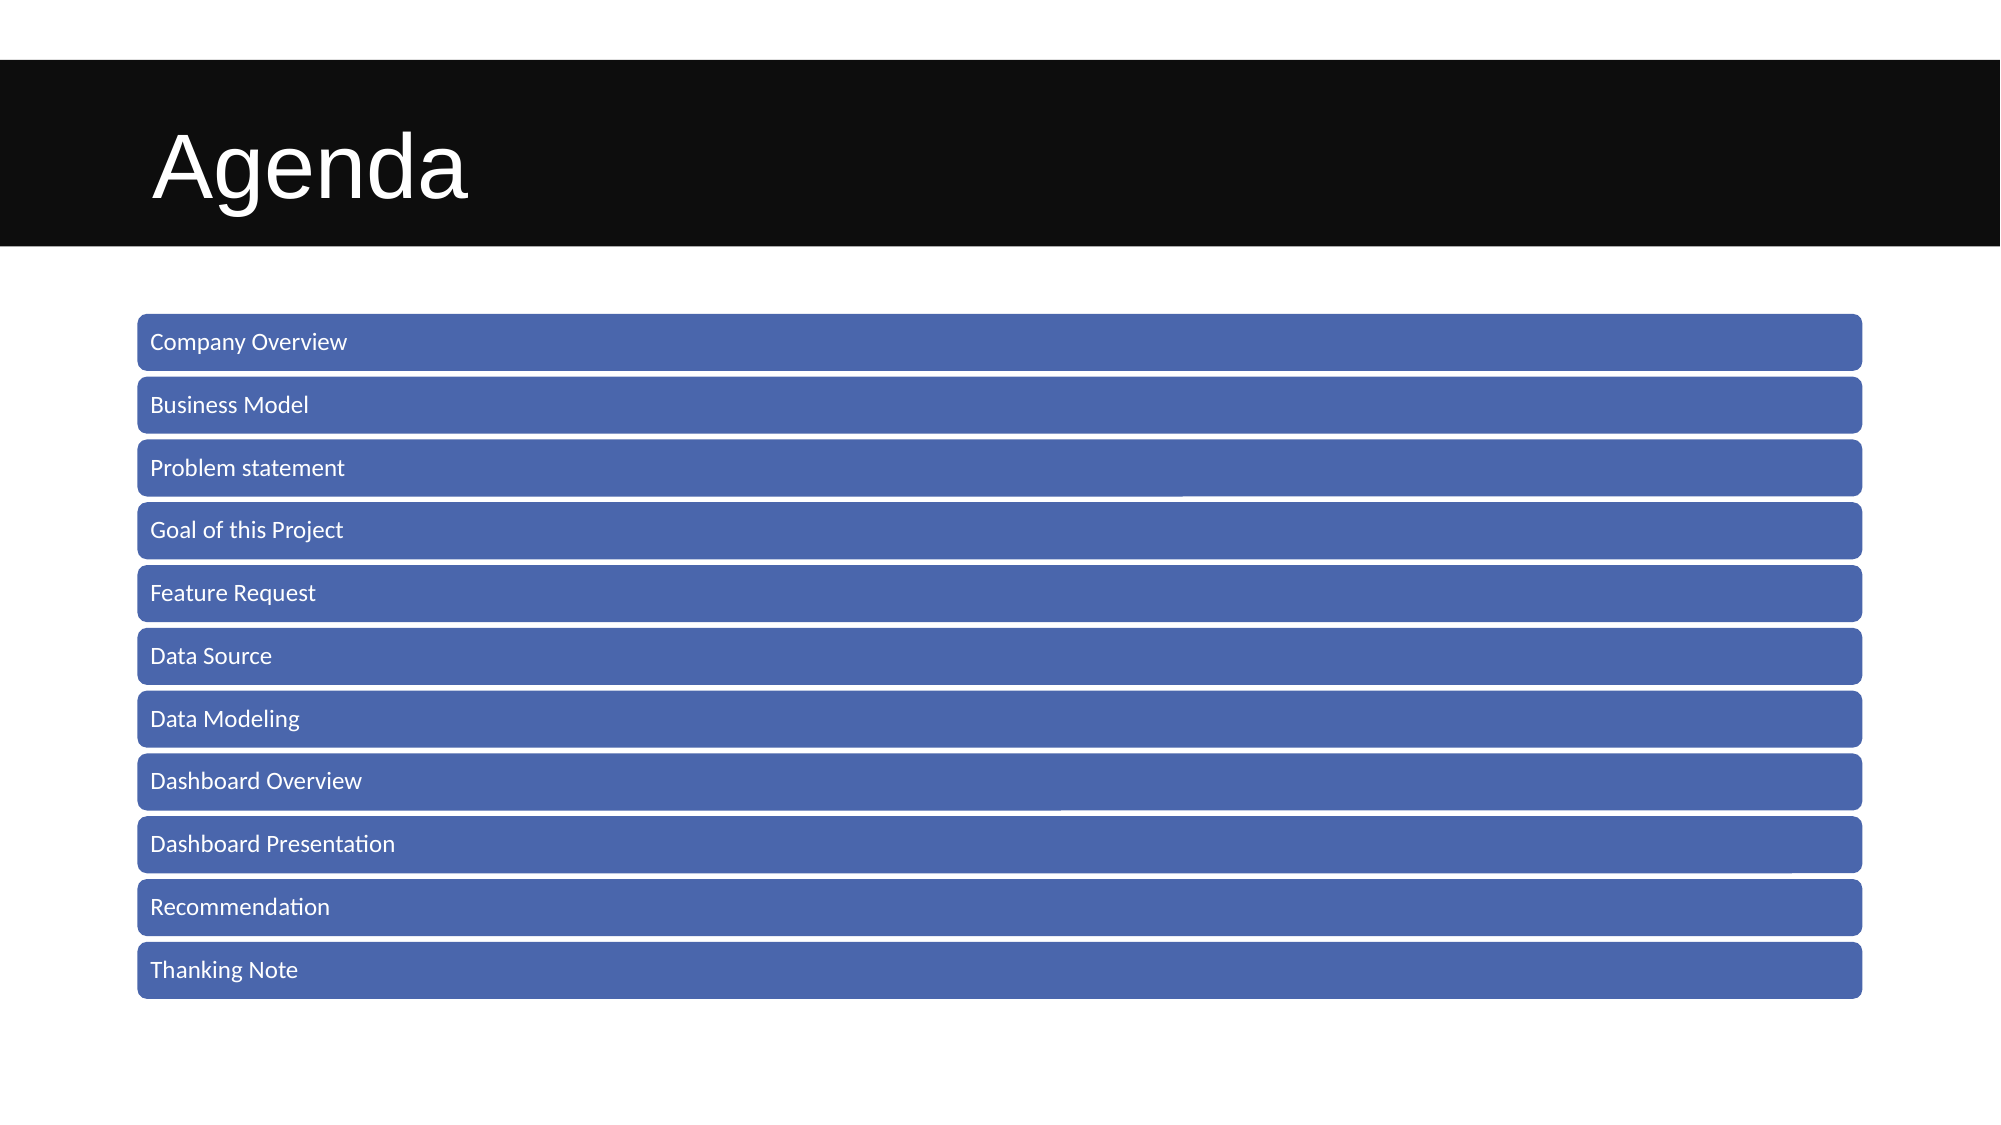

# Agenda
Company Overview
Business Model
Problem statement
Goal of this Project
Feature Request
Data Source
Data Modeling
Dashboard Overview
Dashboard Presentation
Recommendation
Thanking Note